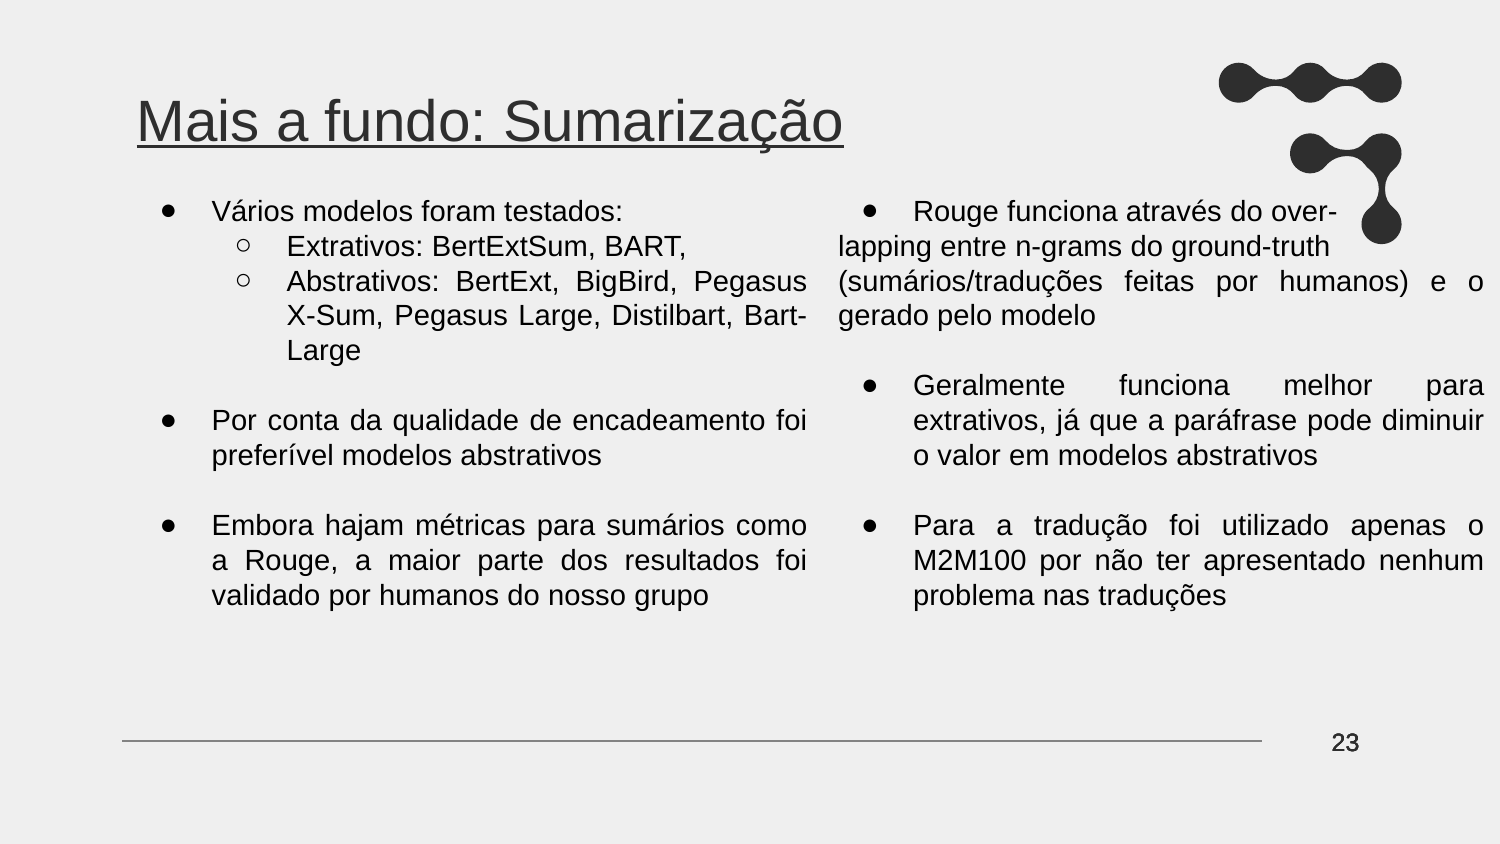

# Mais a fundo: Sumarização
Vários modelos foram testados:
Extrativos: BertExtSum, BART,
Abstrativos: BertExt, BigBird, Pegasus X-Sum, Pegasus Large, Distilbart, Bart-Large

Por conta da qualidade de encadeamento foi preferível modelos abstrativos

Embora hajam métricas para sumários como a Rouge, a maior parte dos resultados foi validado por humanos do nosso grupo
Rouge funciona através do over-
lapping entre n-grams do ground-truth
(sumários/traduções feitas por humanos) e o gerado pelo modelo

Geralmente funciona melhor para extrativos, já que a paráfrase pode diminuir o valor em modelos abstrativos

Para a tradução foi utilizado apenas o M2M100 por não ter apresentado nenhum problema nas traduções
23
23
23
23